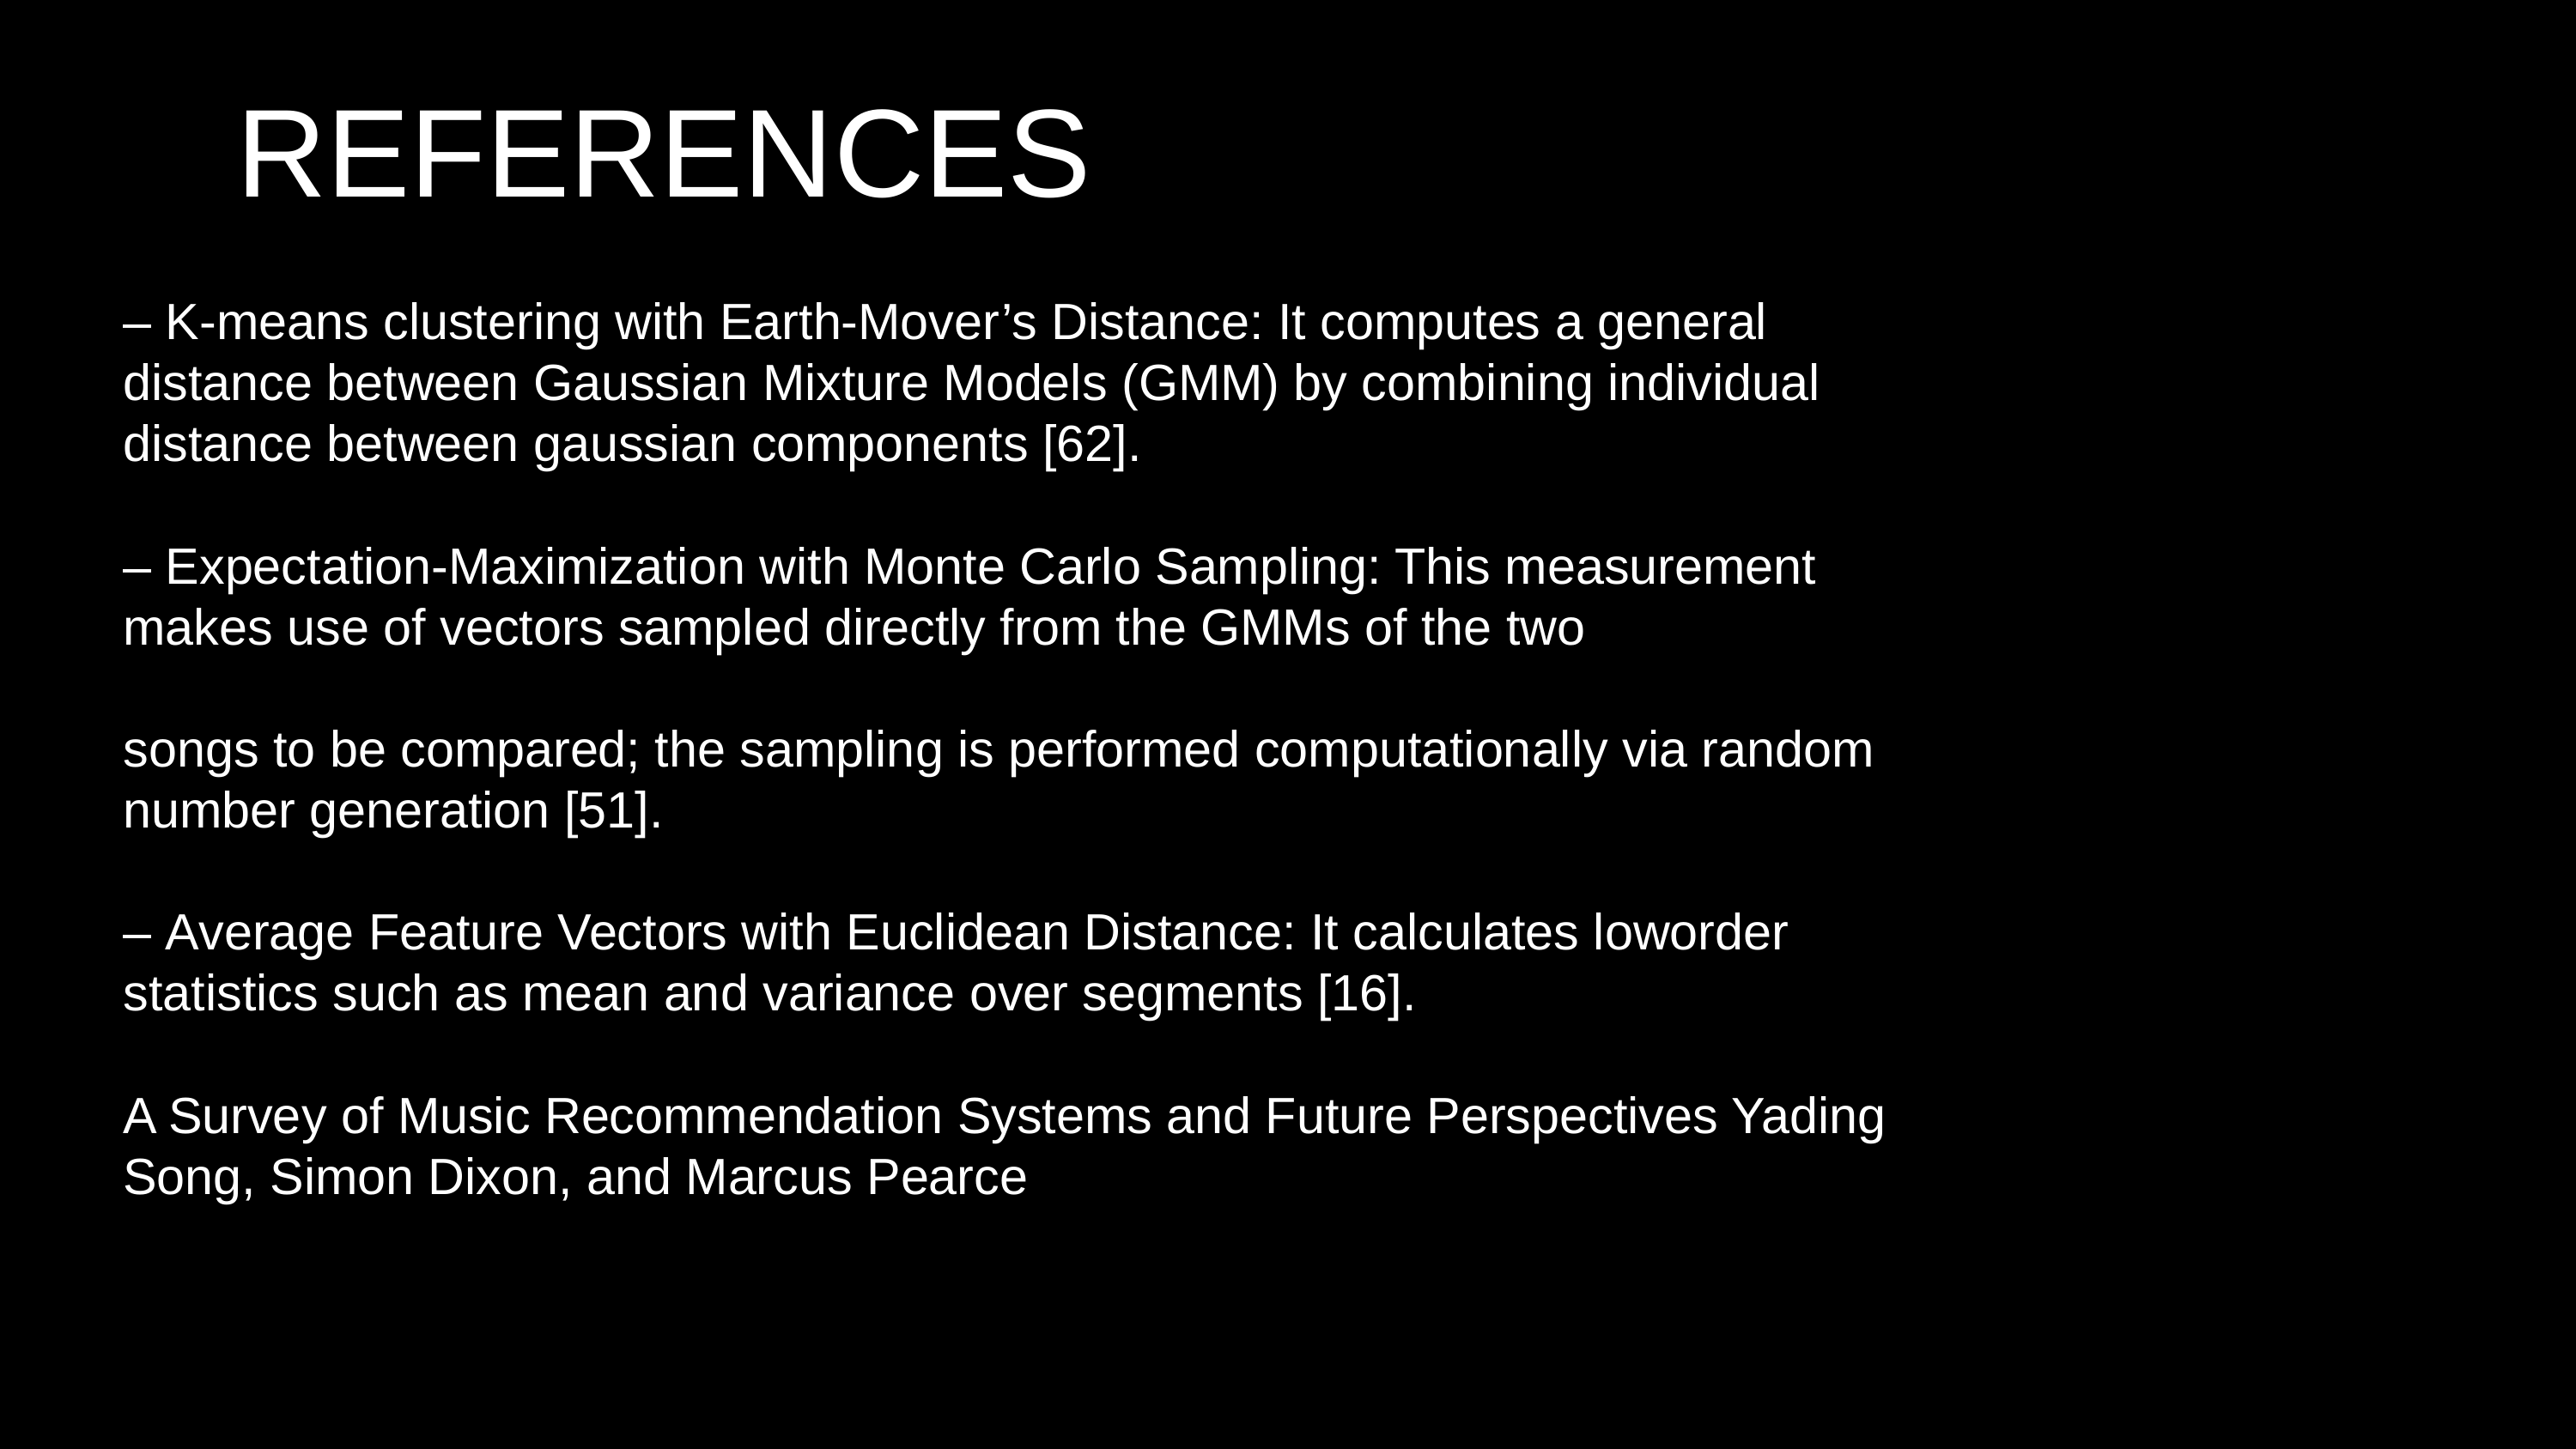

REFERENCES
– K-means clustering with Earth-Mover’s Distance: It computes a general distance between Gaussian Mixture Models (GMM) by combining individual distance between gaussian components [62].

– Expectation-Maximization with Monte Carlo Sampling: This measurement makes use of vectors sampled directly from the GMMs of the two

songs to be compared; the sampling is performed computationally via random number generation [51].

– Average Feature Vectors with Euclidean Distance: It calculates loworder statistics such as mean and variance over segments [16].

A Survey of Music Recommendation Systems and Future Perspectives Yading Song, Simon Dixon, and Marcus Pearce